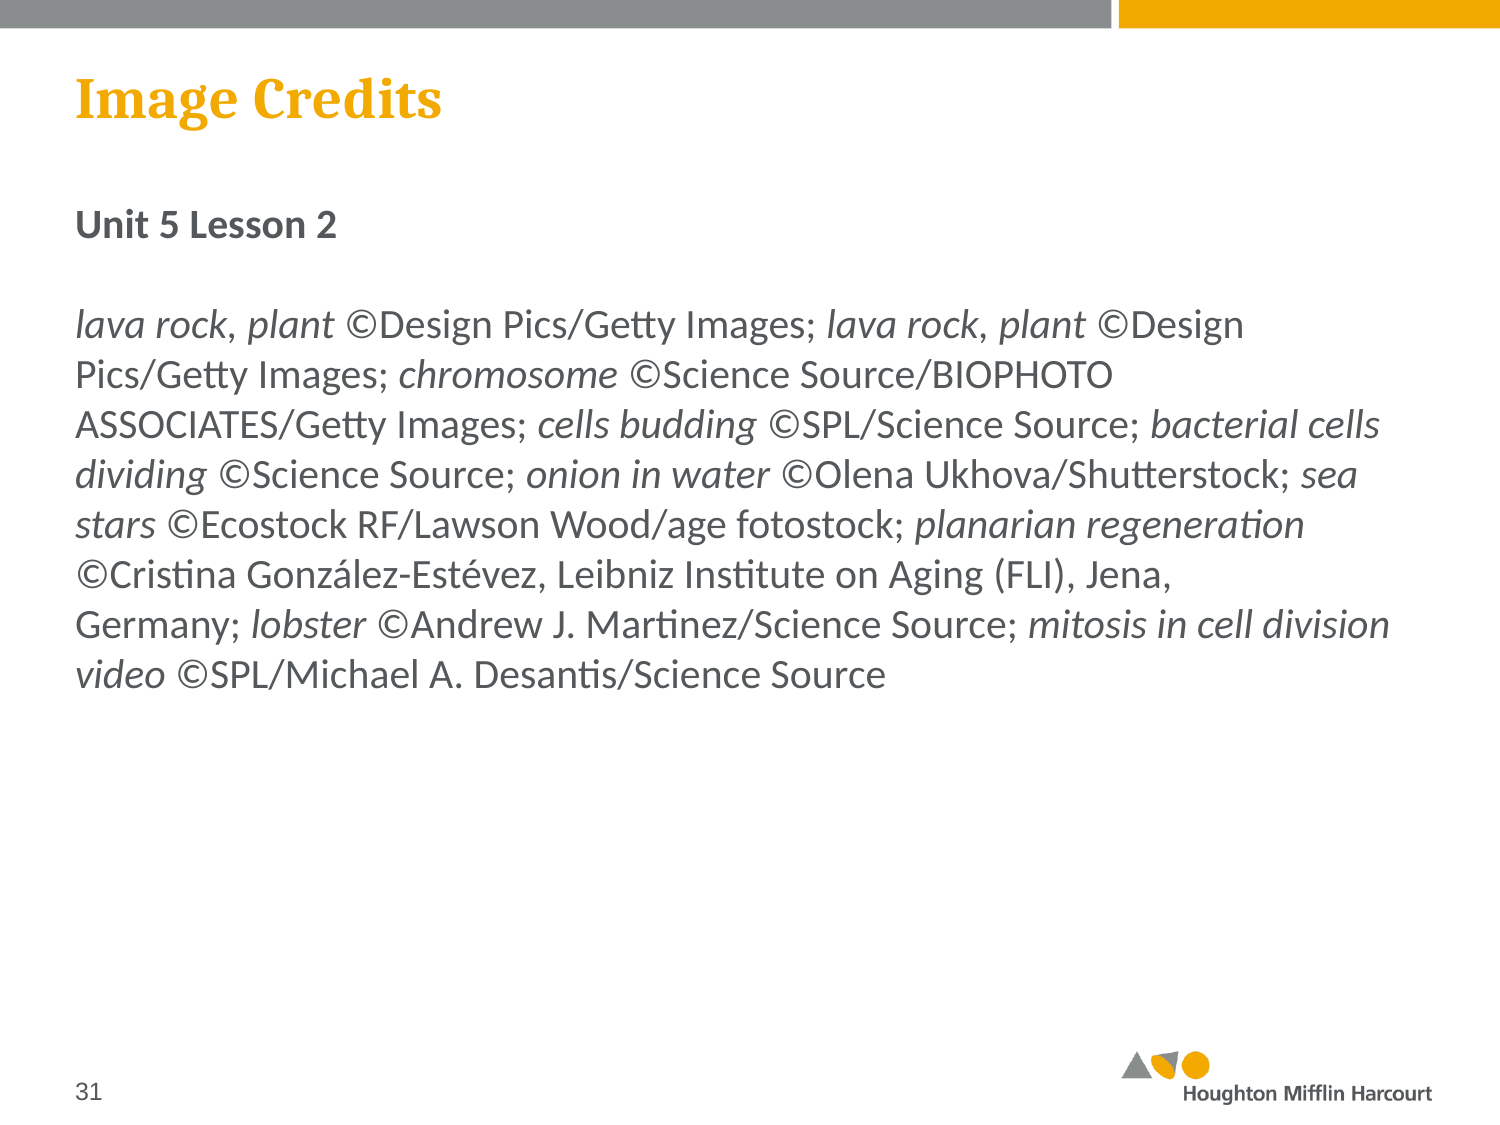

# Image Credits
Unit 5 Lesson 2

lava rock, plant ©Design Pics/Getty Images; lava rock, plant ©Design Pics/Getty Images; chromosome ©Science Source/BIOPHOTO ASSOCIATES/Getty Images; cells budding ©SPL/Science Source; bacterial cells dividing ©Science Source; onion in water ©Olena Ukhova/Shutterstock; sea stars ©Ecostock RF/Lawson Wood/age fotostock; planarian regeneration ©Cristina González-Estévez, Leibniz Institute on Aging (FLI), Jena, Germany; lobster ©Andrew J. Martinez/Science Source; mitosis in cell division video ©SPL/Michael A. Desantis/Science Source

31